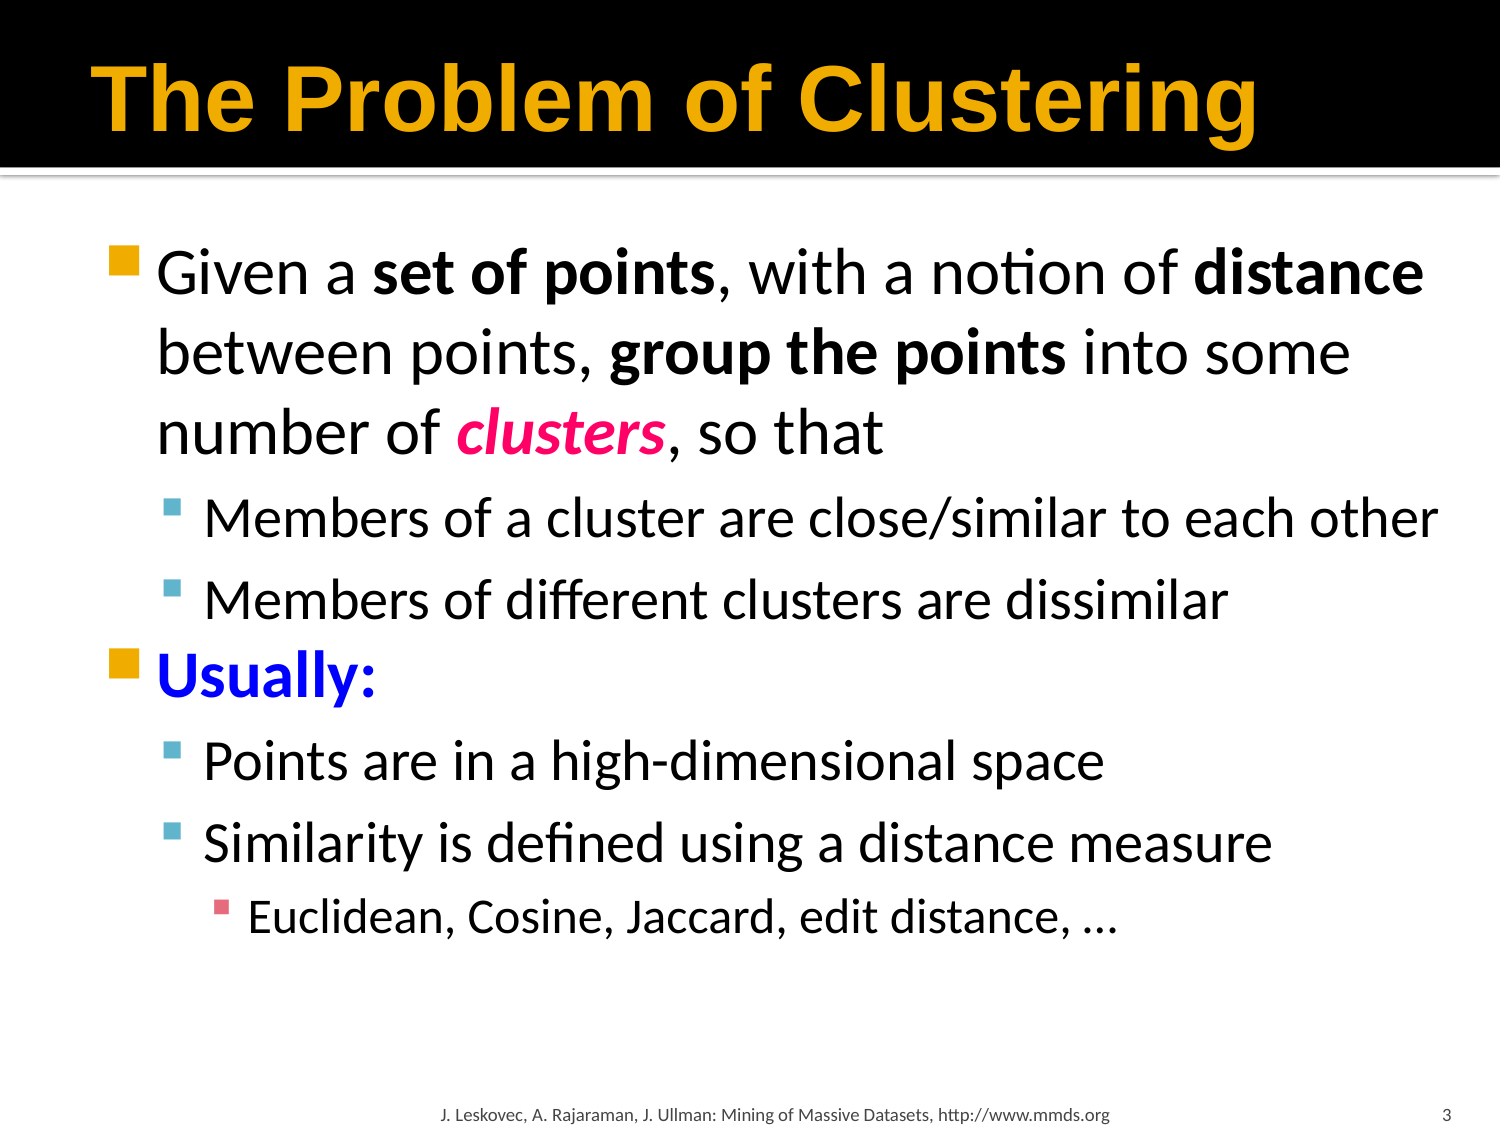

# The Problem of Clustering
Given a set of points, with a notion of distance between points, group the points into some number of clusters, so that
Members of a cluster are close/similar to each other
Members of different clusters are dissimilar
Usually:
Points are in a high-dimensional space
Similarity is defined using a distance measure
Euclidean, Cosine, Jaccard, edit distance, …
J. Leskovec, A. Rajaraman, J. Ullman: Mining of Massive Datasets, http://www.mmds.org
3